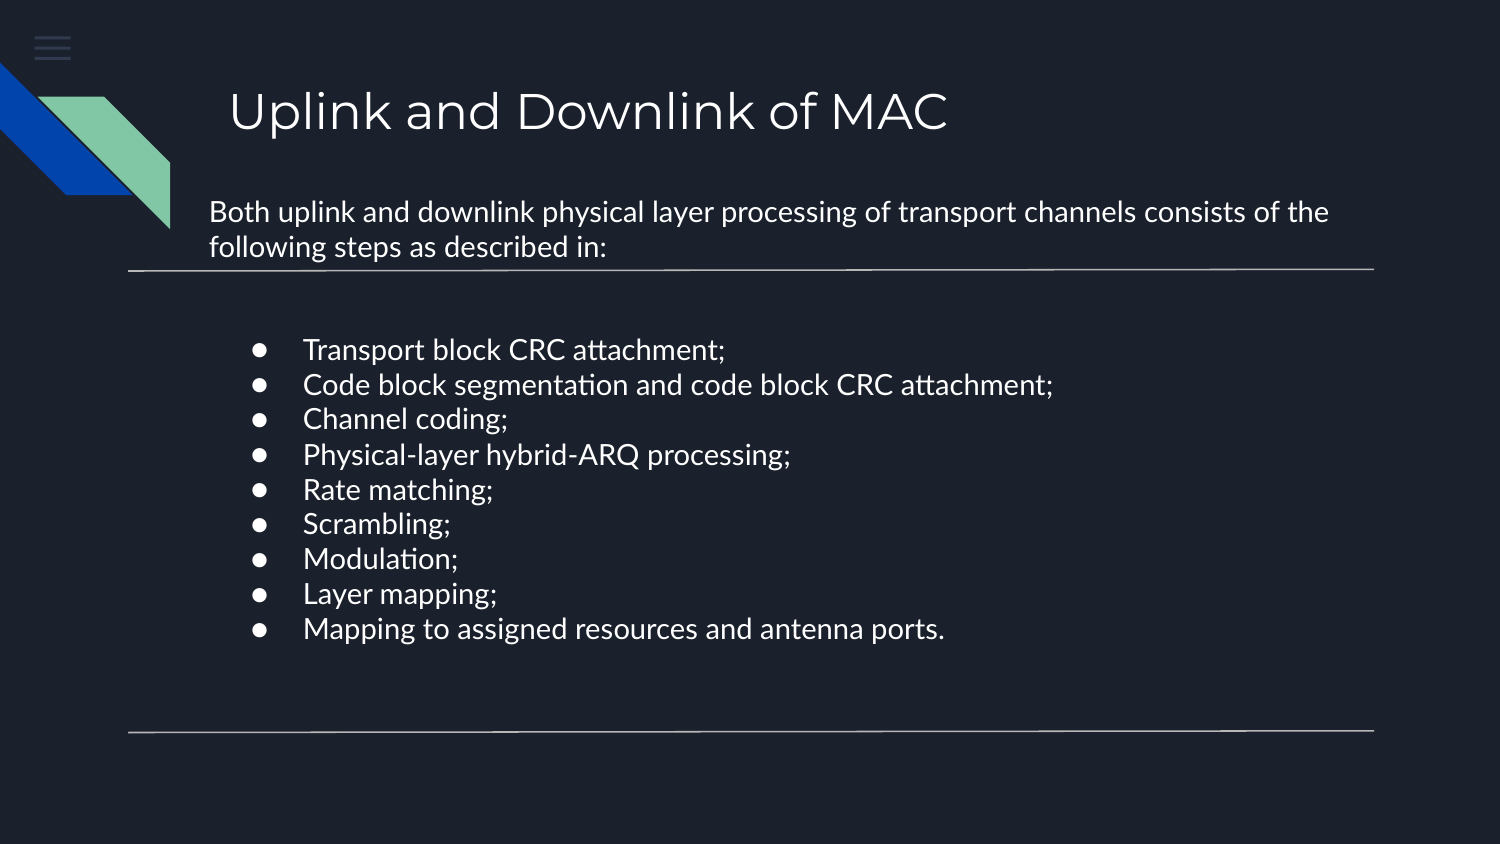

# Uplink and Downlink of MAC
Both uplink and downlink physical layer processing of transport channels consists of the following steps as described in:

Transport block CRC attachment;
Code block segmentation and code block CRC attachment;
Channel coding;
Physical-layer hybrid-ARQ processing;
Rate matching;
Scrambling;
Modulation;
Layer mapping;
Mapping to assigned resources and antenna ports.